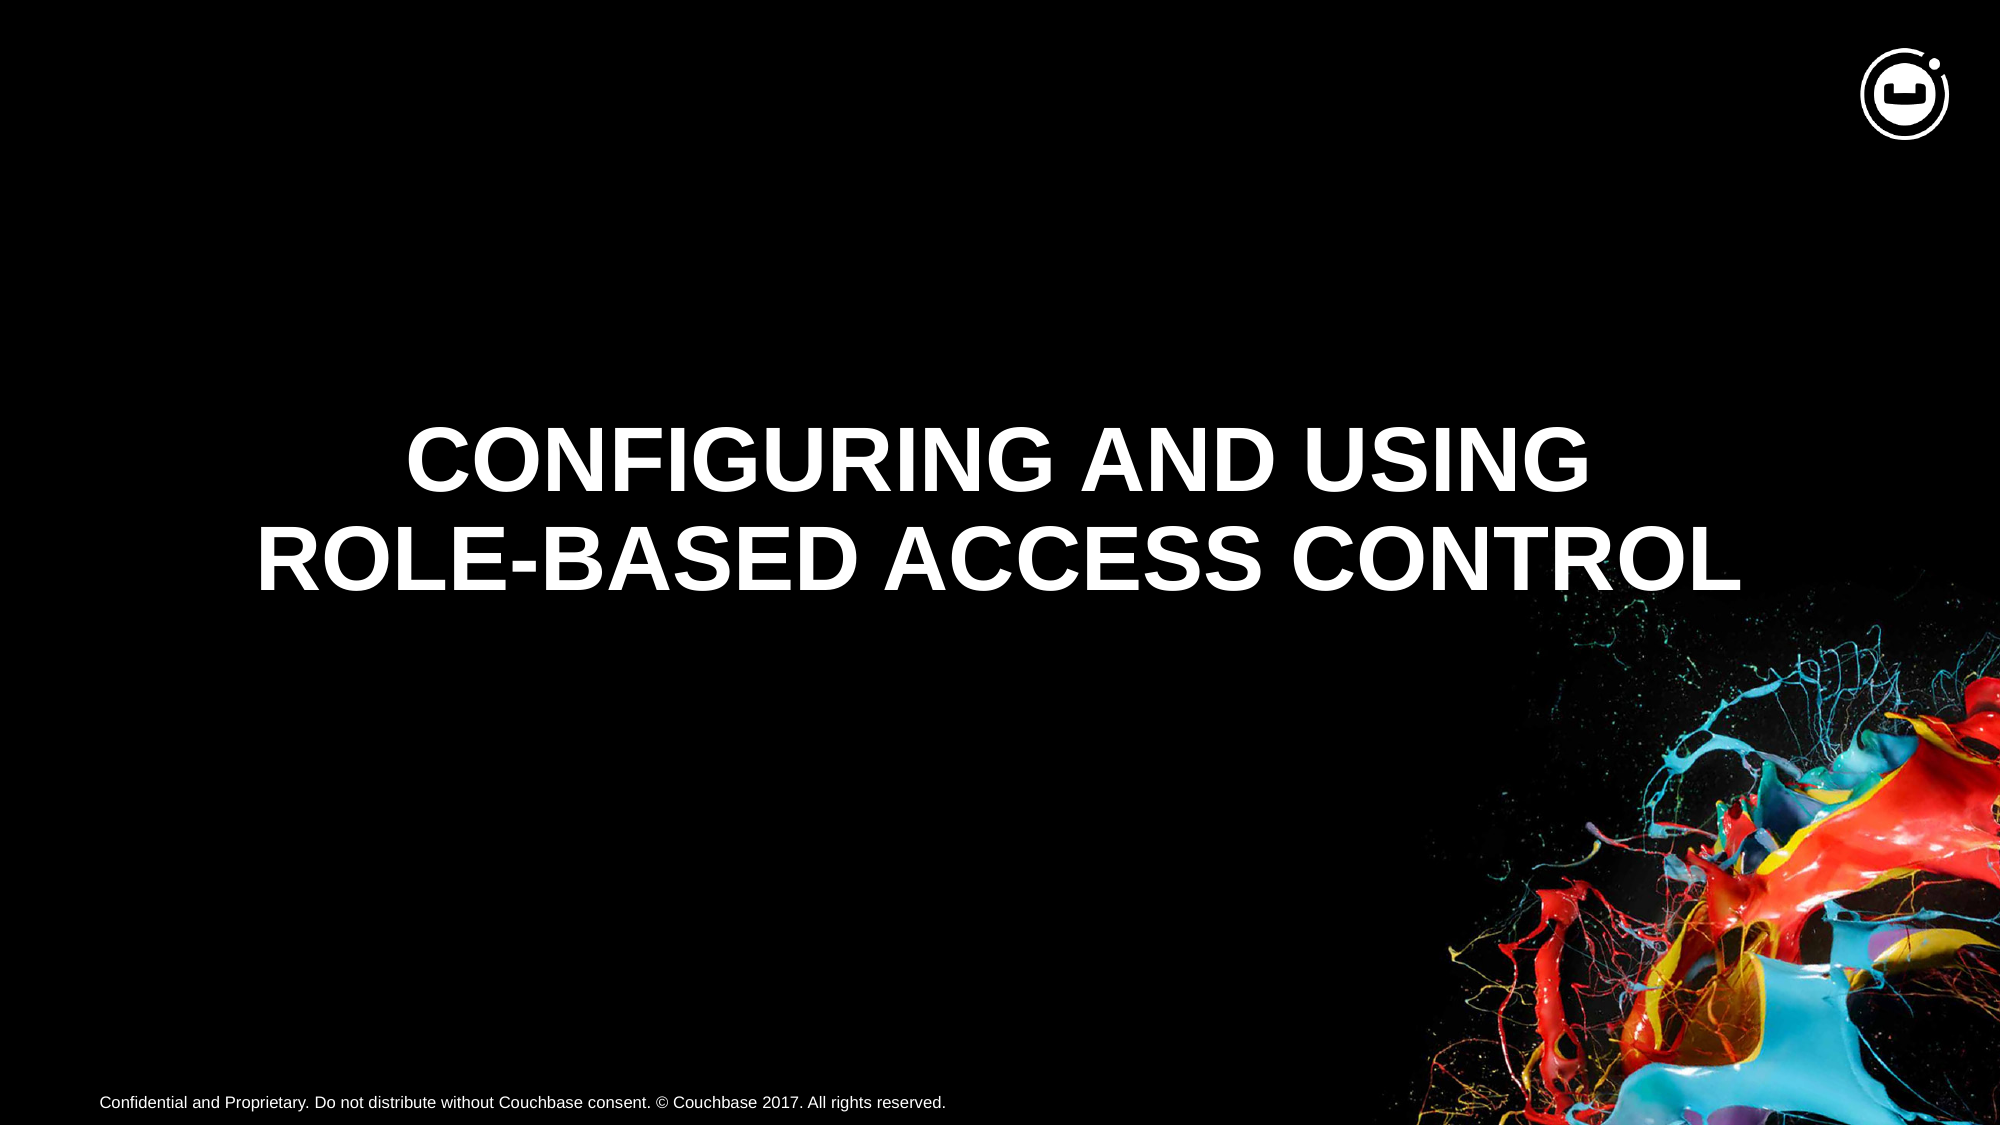

# Configuring And Using Role-Based Access Control